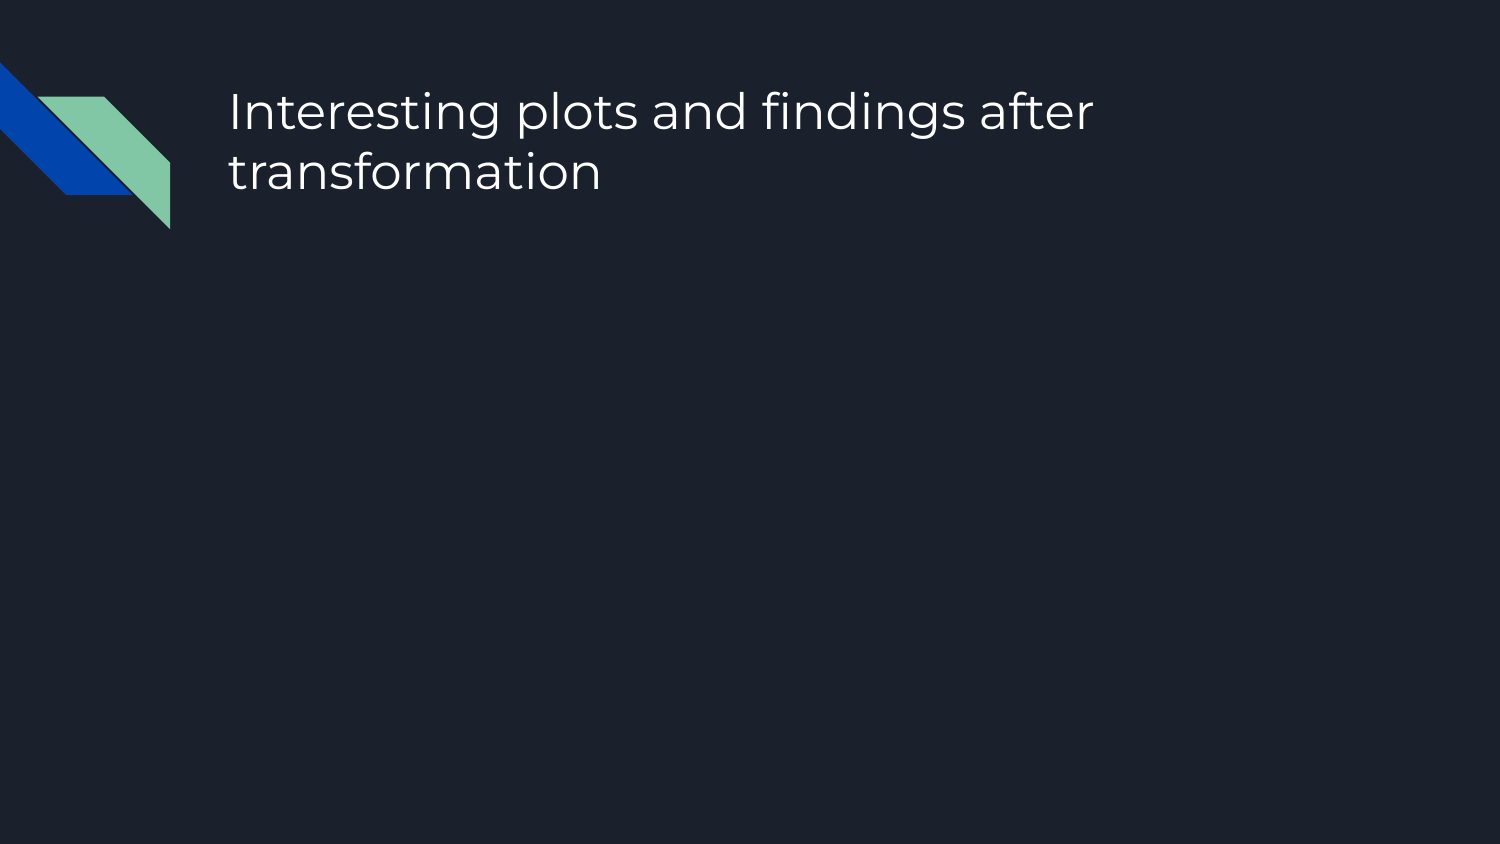

# Interesting plots and findings after transformation